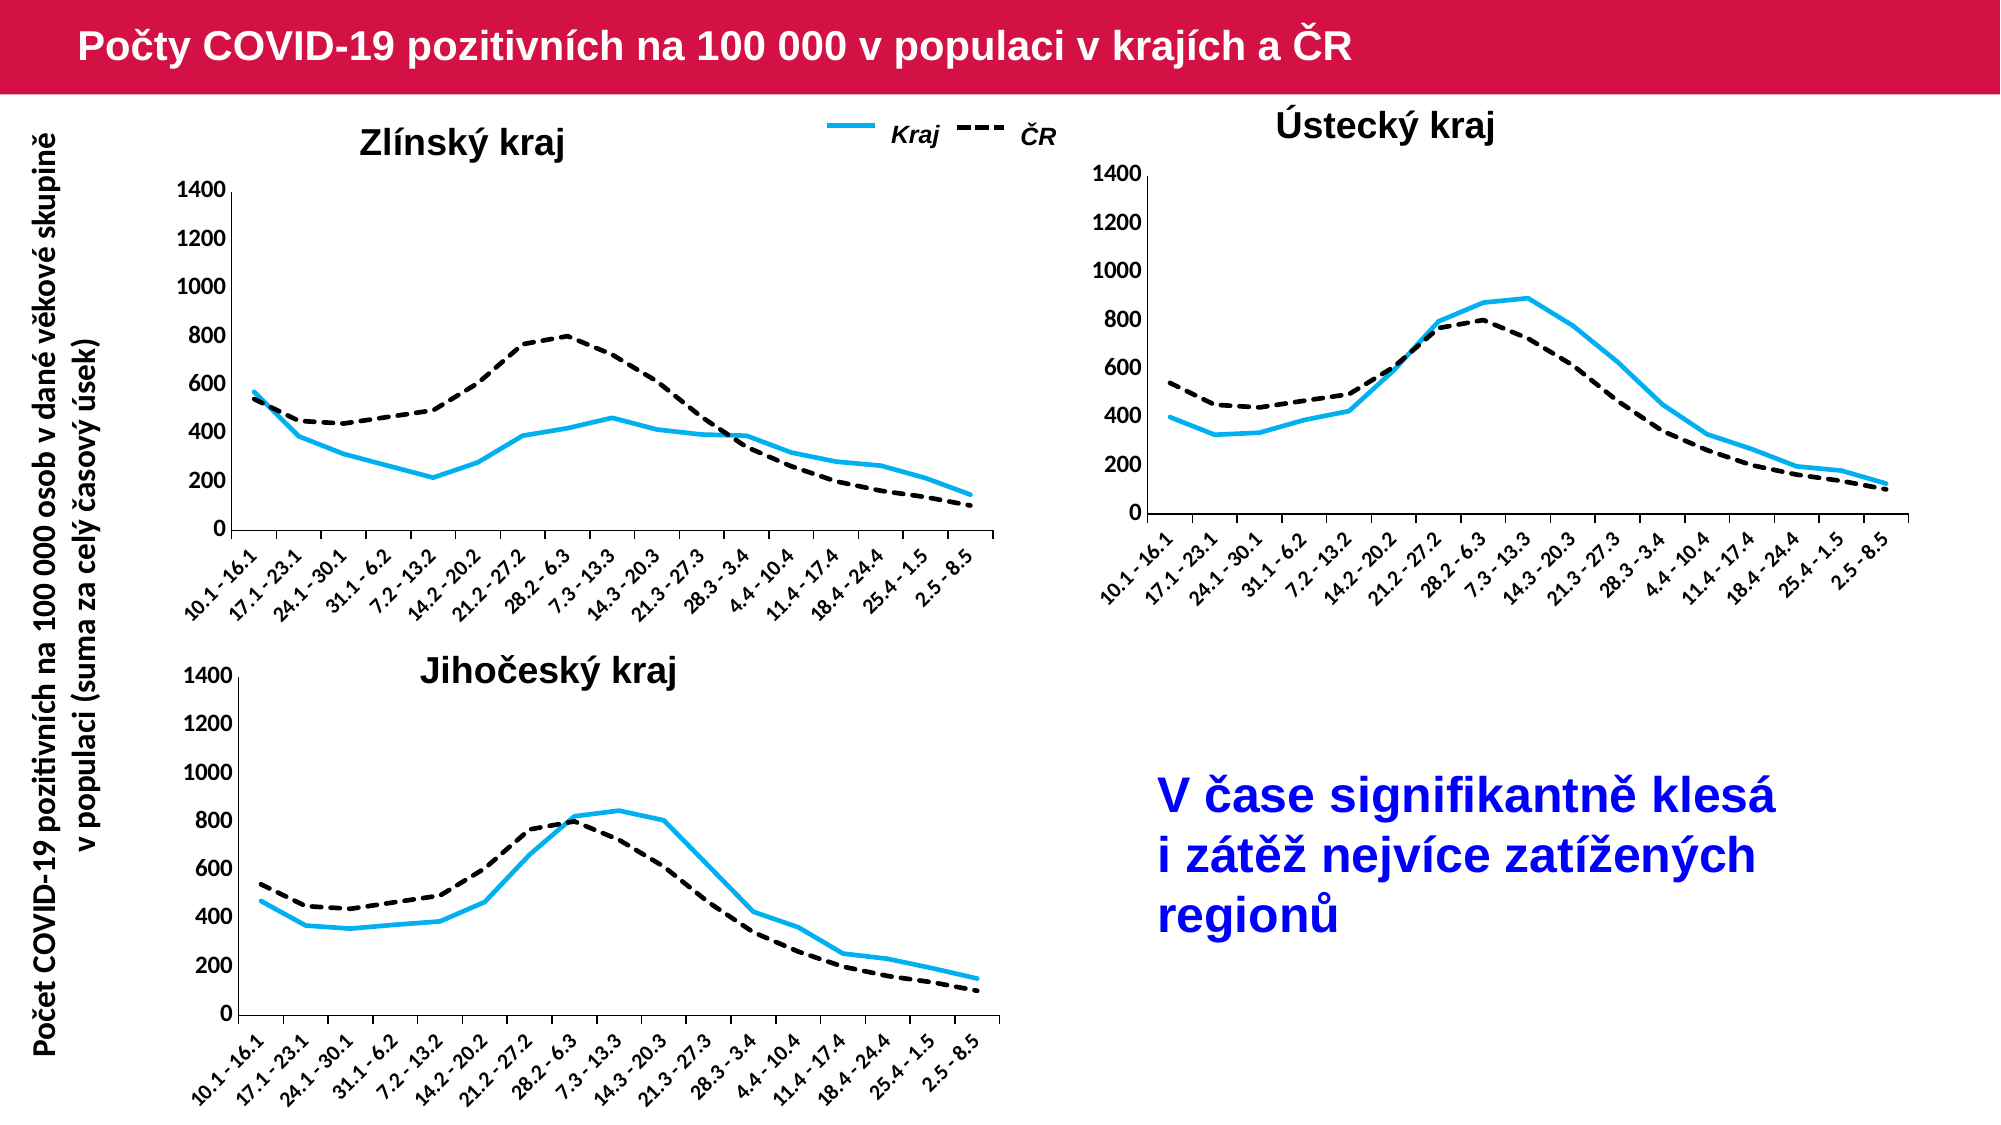

# Počty COVID-19 pozitivních na 100 000 v populaci v krajích a ČR
Ústecký kraj
Zlínský kraj
Kraj
ČR

### Chart

| Category | Ústecký kraj |  |  |  |  | Celá populace ČR |
|---|---|---|---|---|---|---|
| 10.1 - 16.1 | 401.35693969901274 | None | None | None | None | 542.9337122644893 |
| 17.1 - 23.1 | 328.15040836089236 | None | None | None | None | 452.35904188344443 |
| 24.1 - 30.1 | 336.9205751767737 | None | None | None | None | 441.23124323039434 |
| 31.1 - 6.2 | 389.4197681996187 | None | None | None | None | 468.9946333151891 |
| 7.2 - 13.2 | 426.20574567734315 | None | None | None | None | 495.9631806390517 |
| 14.2 - 20.2 | 594.7878411381728 | None | None | None | None | 608.7466928696713 |
| 21.2 - 27.2 | 797.2325251380997 | None | None | None | None | 769.6041654997284 |
| 28.2 - 6.3 | 874.8241398841607 | None | None | None | None | 803.024965824099 |
| 7.3 - 13.3 | 893.2171286230229 | None | None | None | None | 726.5143367659008 |
| 14.3 - 20.3 | 779.692191506337 | None | None | None | None | 615.816117896315 |
| 21.3 - 27.3 | 629.6248926568124 | None | None | None | None | 468.0408220020705 |
| 28.3 - 3.4 | 453.8561327218578 | None | None | None | None | 344.24172421406183 |
| 4.4 - 10.4 | 330.3429500648627 | None | None | None | None | 264.4675642903892 |
| 11.4 - 17.4 | 268.8299744812507 | None | None | None | None | 202.38566911593568 |
| 18.4 - 24.4 | 197.32875335732948 | None | None | None | None | 163.41032055634506 |
| 25.4 - 1.5 | 180.03203547045246 | None | None | None | None | 137.41428672821118 |
| 2.5 - 8.5 | 126.43657159562223 | None | None | None | None | 102.31964106023047 |

### Chart

| Category | Zlínský kraj |  |  |  |  | Celá populace ČR |
|---|---|---|---|---|---|---|
| 10.1 - 16.1 | 572.6497927234338 | None | None | None | None | 542.9337122644893 |
| 17.1 - 23.1 | 388.2895177279398 | None | None | None | None | 452.35904188344443 |
| 24.1 - 30.1 | 315.67834796714476 | None | None | None | None | 441.23124323039434 |
| 31.1 - 6.2 | 266.5842710130374 | None | None | None | None | 468.9946333151891 |
| 7.2 - 13.2 | 217.6618516706577 | None | None | None | None | 495.9631806390517 |
| 14.2 - 20.2 | 280.8318527864322 | None | None | None | None | 608.7466928696713 |
| 21.2 - 27.2 | 391.3793547390375 | None | None | None | None | 769.6041654997284 |
| 28.2 - 6.3 | 421.9344096265589 | None | None | None | None | 803.024965824099 |
| 7.3 - 13.3 | 465.0204701701985 | None | None | None | None | 726.5143367659008 |
| 14.3 - 20.3 | 416.6130236630018 | None | None | None | None | 615.816117896315 |
| 21.3 - 27.3 | 396.014110255684 | None | None | None | None | 468.0408220020705 |
| 28.3 - 3.4 | 391.0360395155822 | None | None | None | None | 344.24172421406183 |
| 4.4 - 10.4 | 321.34304915415714 | None | None | None | None | 264.4675642903892 |
| 11.4 - 17.4 | 283.7500321858022 | None | None | None | None | 202.38566911593568 |
| 18.4 - 24.4 | 267.270901459948 | None | None | None | None | 163.41032055634506 |
| 25.4 - 1.5 | 215.77361794165358 | None | None | None | None | 137.41428672821118 |
| 2.5 - 8.5 | 147.45388847404965 | None | None | None | None | 102.31964106023047 |
Počet COVID-19 pozitivních na 100 000 osob v dané věkové skupině v populaci (suma za celý časový úsek)

Jihočeský kraj

### Chart

| Category | Jihočeský kraj |  |  |  |  | Celá populace ČR |
|---|---|---|---|---|---|---|
| 10.1 - 16.1 | 473.5414535083211 | None | None | None | None | 542.9337122644893 |
| 17.1 - 23.1 | 372.0017451167008 | None | None | None | None | 452.35904188344443 |
| 24.1 - 30.1 | 359.580985680417 | None | None | None | None | 441.23124323039434 |
| 31.1 - 6.2 | 375.41745396167886 | None | None | None | None | 468.9946333151891 |
| 7.2 - 13.2 | 389.3908083274982 | None | None | None | None | 495.9631806390517 |
| 14.2 - 20.2 | 469.6599661844824 | None | None | None | None | 608.7466928696713 |
| 21.2 - 27.2 | 665.4421867989064 | None | None | None | None | 769.6041654997284 |
| 28.2 - 6.3 | 824.1173885974323 | None | None | None | None | 803.024965824099 |
| 7.3 - 13.3 | 847.2510530475109 | None | None | None | None | 726.5143367659008 |
| 14.3 - 20.3 | 807.1941038654955 | None | None | None | None | 615.816117896315 |
| 21.3 - 27.3 | 618.864338912842 | None | None | None | None | 468.0408220020705 |
| 28.3 - 3.4 | 428.8267195376993 | None | None | None | None | 344.24172421406183 |
| 4.4 - 10.4 | 365.1703274267447 | None | None | None | None | 264.4675642903892 |
| 11.4 - 17.4 | 256.3334228663076 | None | None | None | None | 202.38566911593568 |
| 18.4 - 24.4 | 234.5970938528109 | None | None | None | None | 163.41032055634506 |
| 25.4 - 1.5 | 195.47170162851683 | None | None | None | None | 137.41428672821118 |
| 2.5 - 8.5 | 152.93060055924468 | None | None | None | None | 102.31964106023047 |
V čase signifikantně klesá
i zátěž nejvíce zatížených regionů